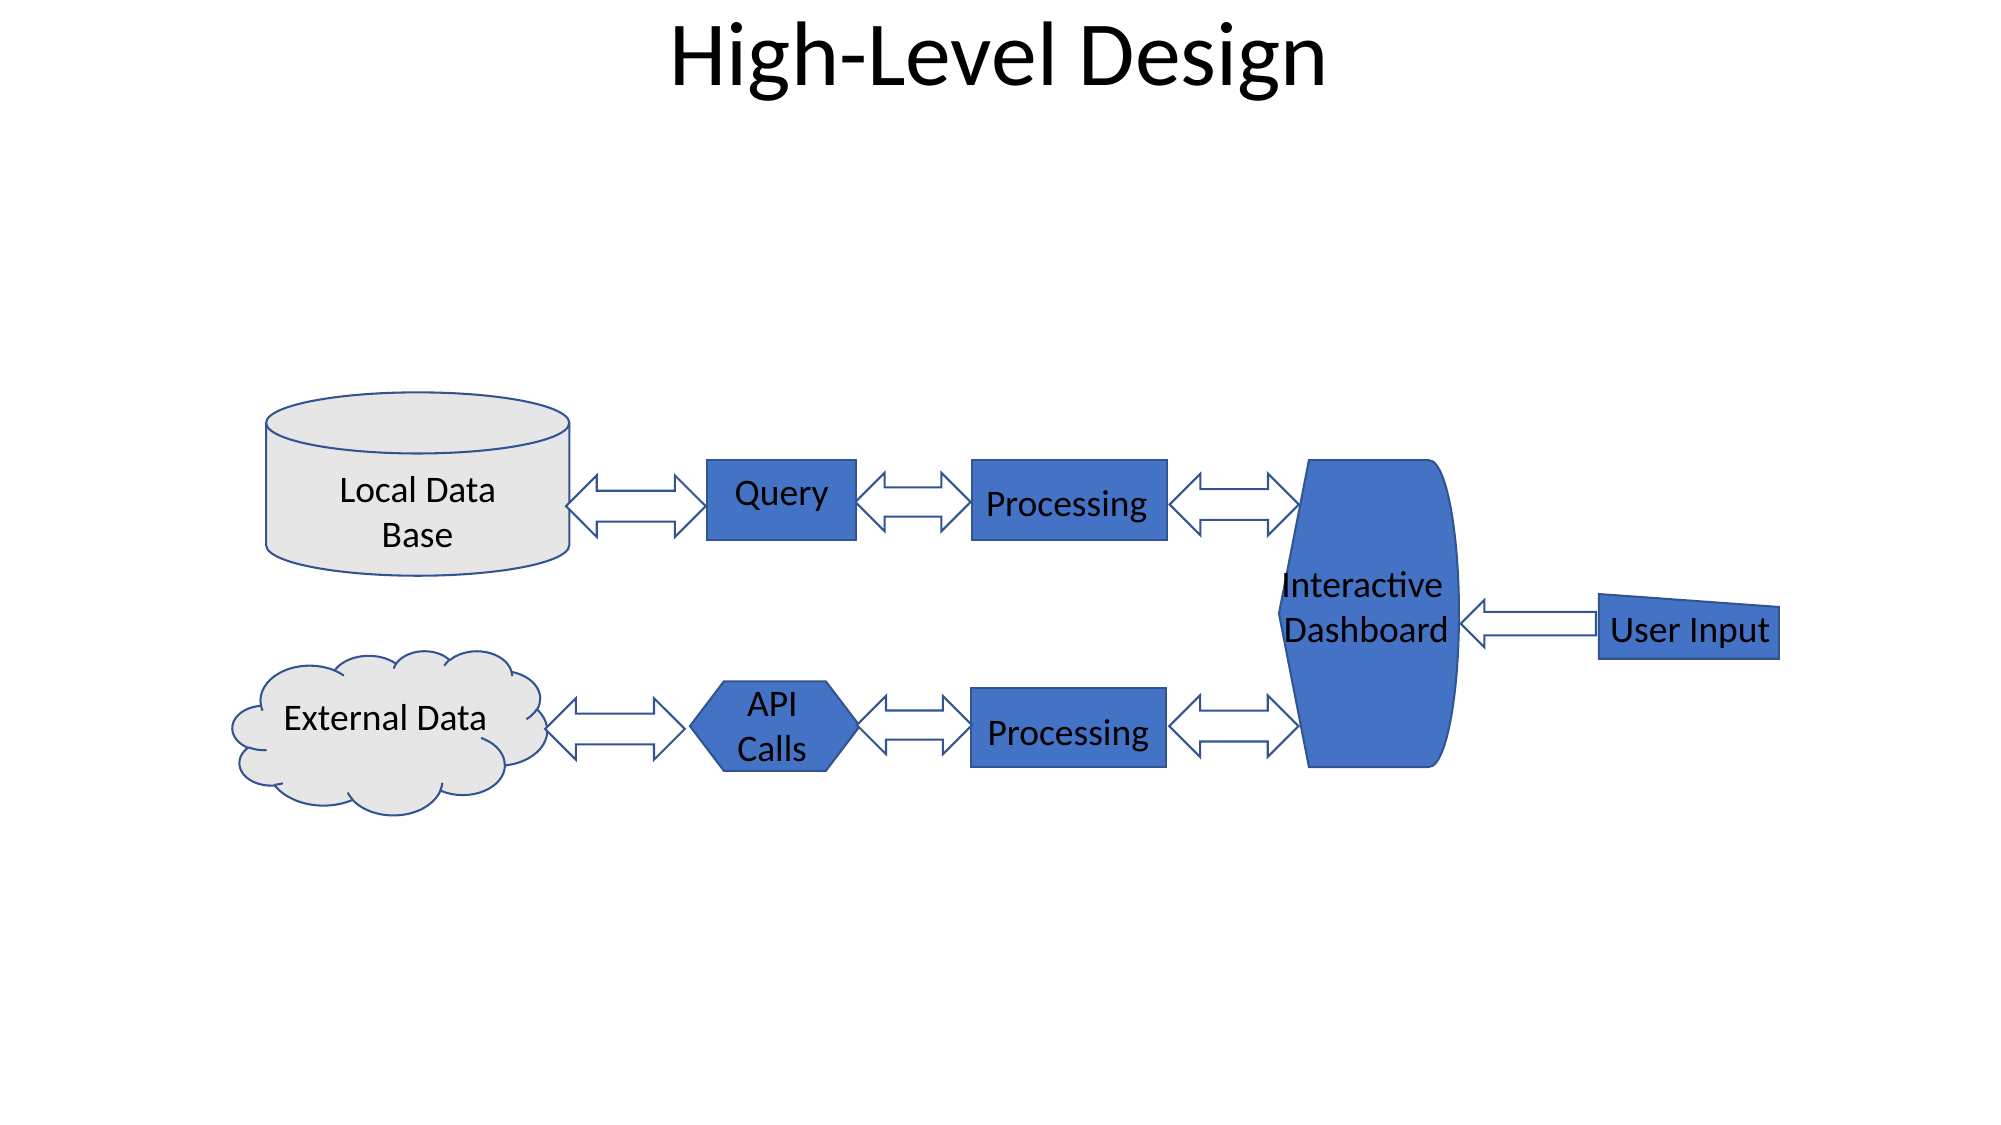

High-Level Design

Local Data Base

Interactive
Dashboard
Query

Processing

User Input

API
Calls

External Data

Processing